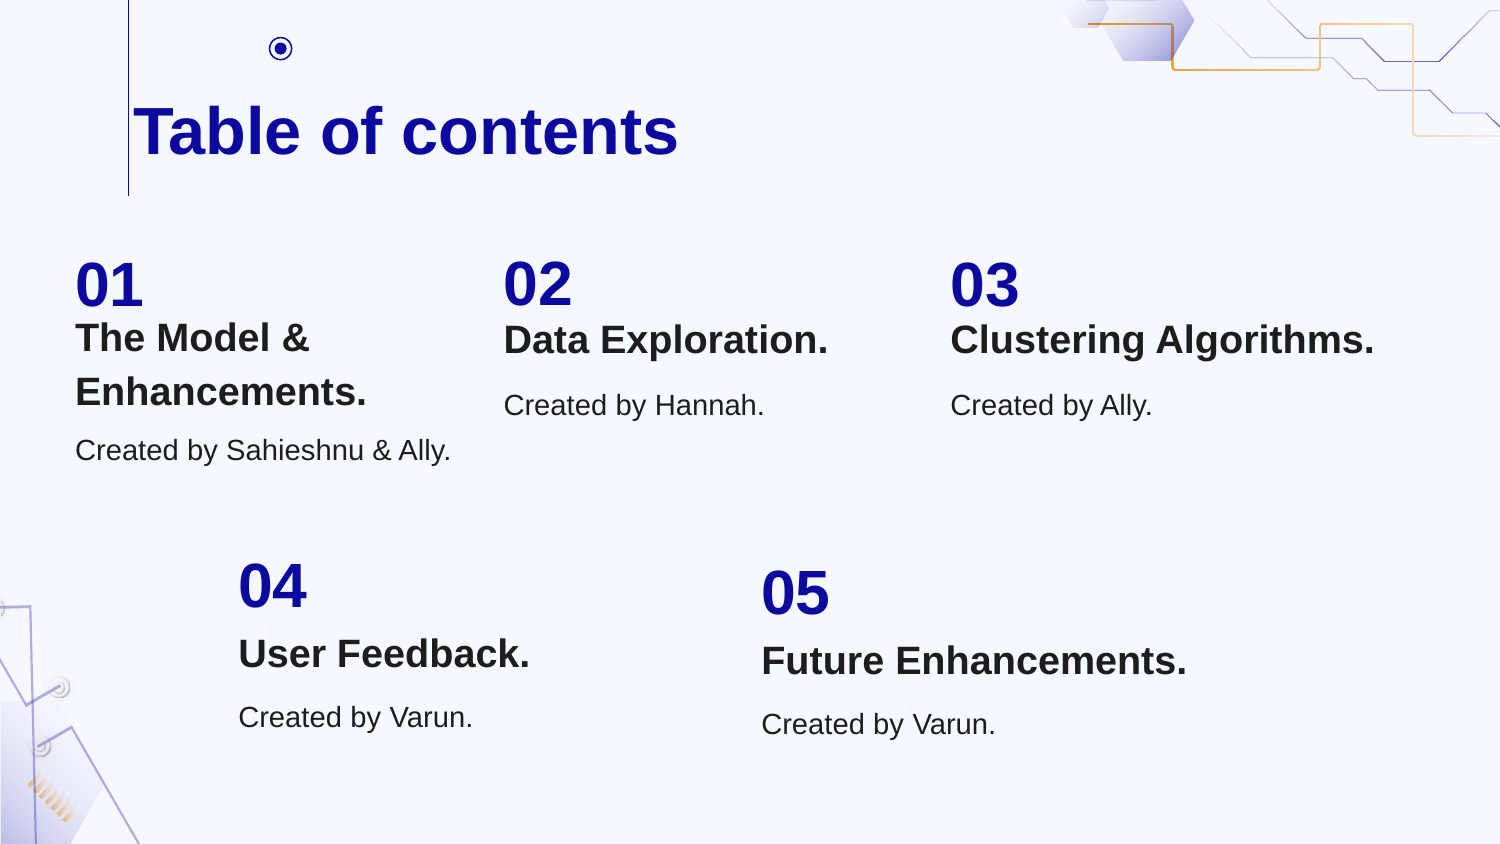

# Table of contents
02
03
01
Clustering Algorithms.
Data Exploration.
Created by Hannah.
Created by Ally.
The Model & Enhancements.
Created by Sahieshnu & Ally.
04
05
User Feedback.
Future Enhancements.
Created by Varun.
Created by Varun.